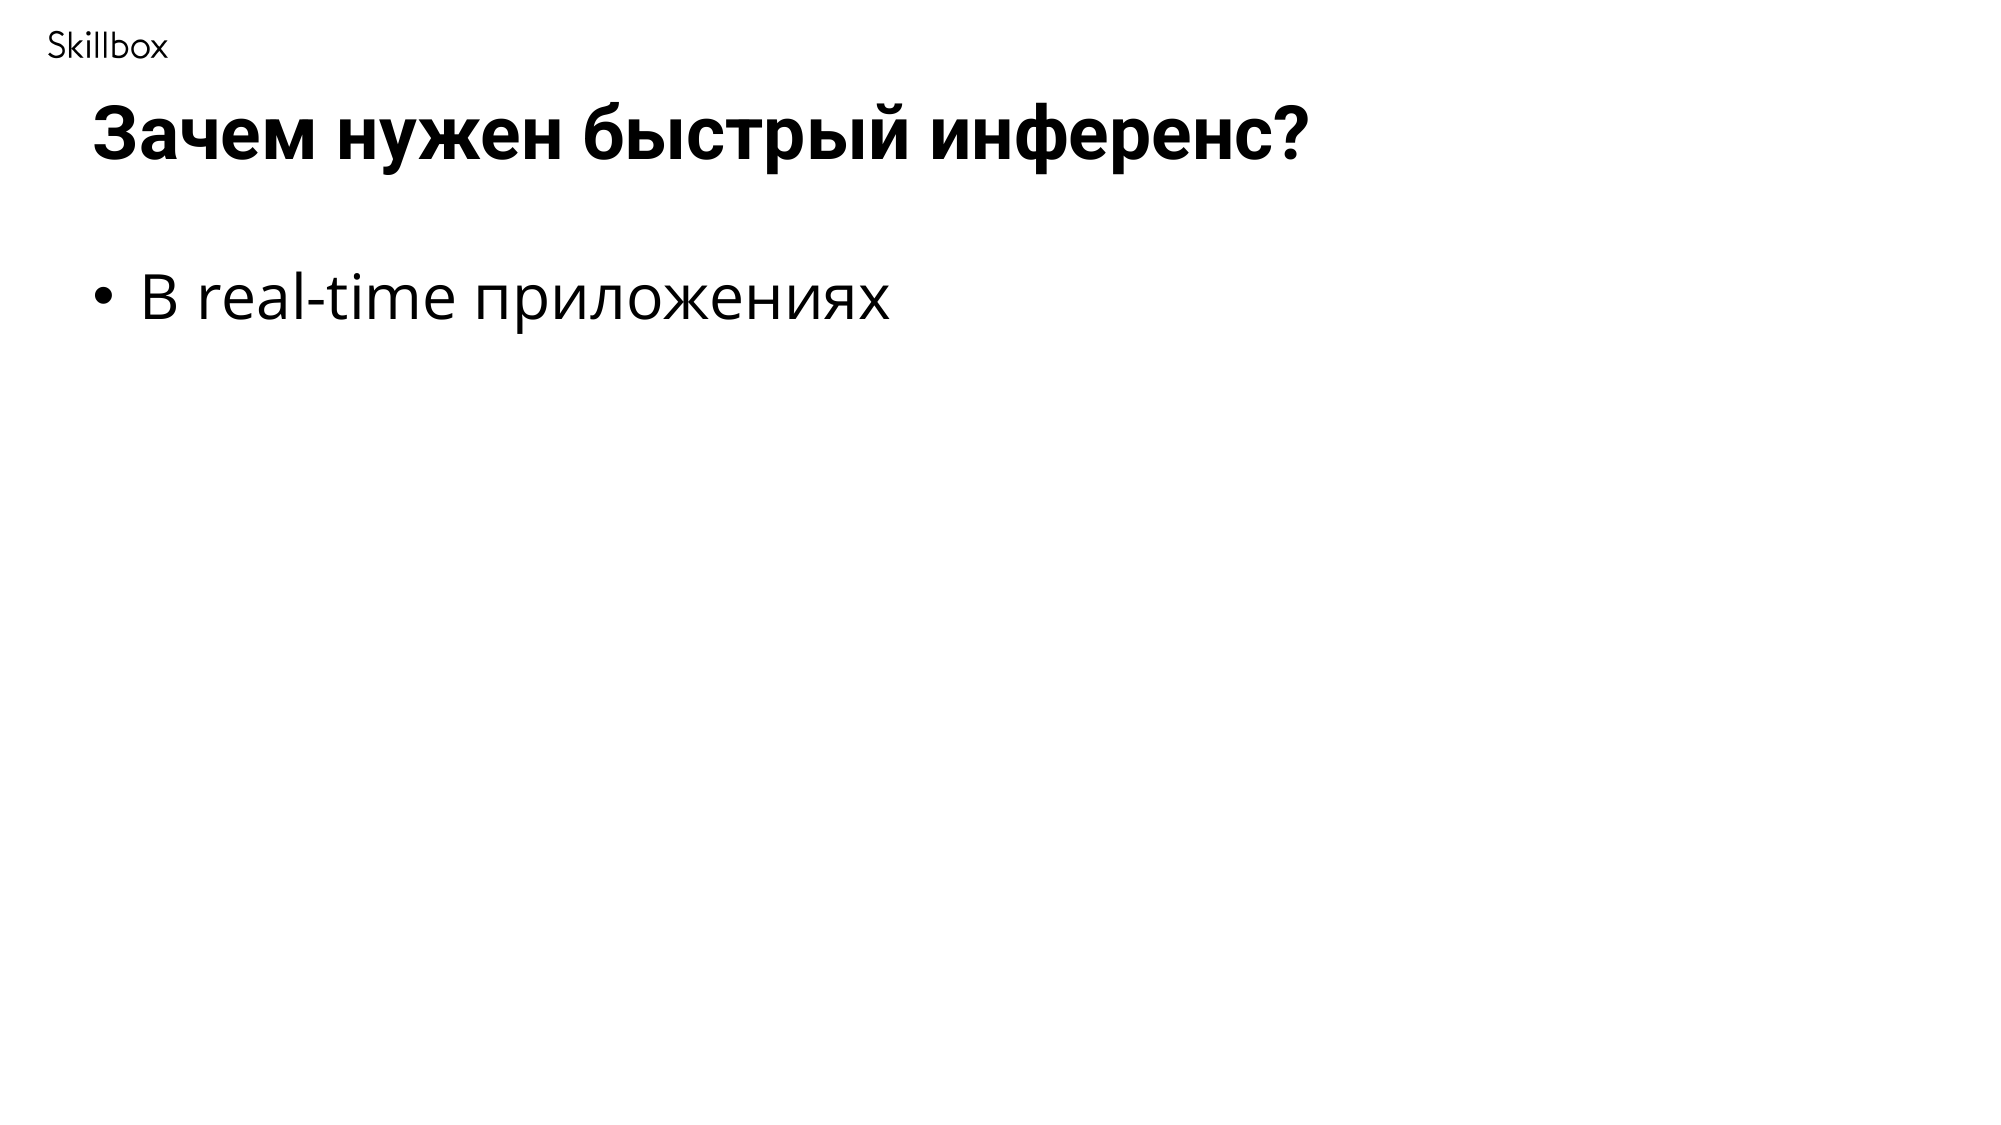

Зачем нужен быстрый инференс?
В real-time приложениях